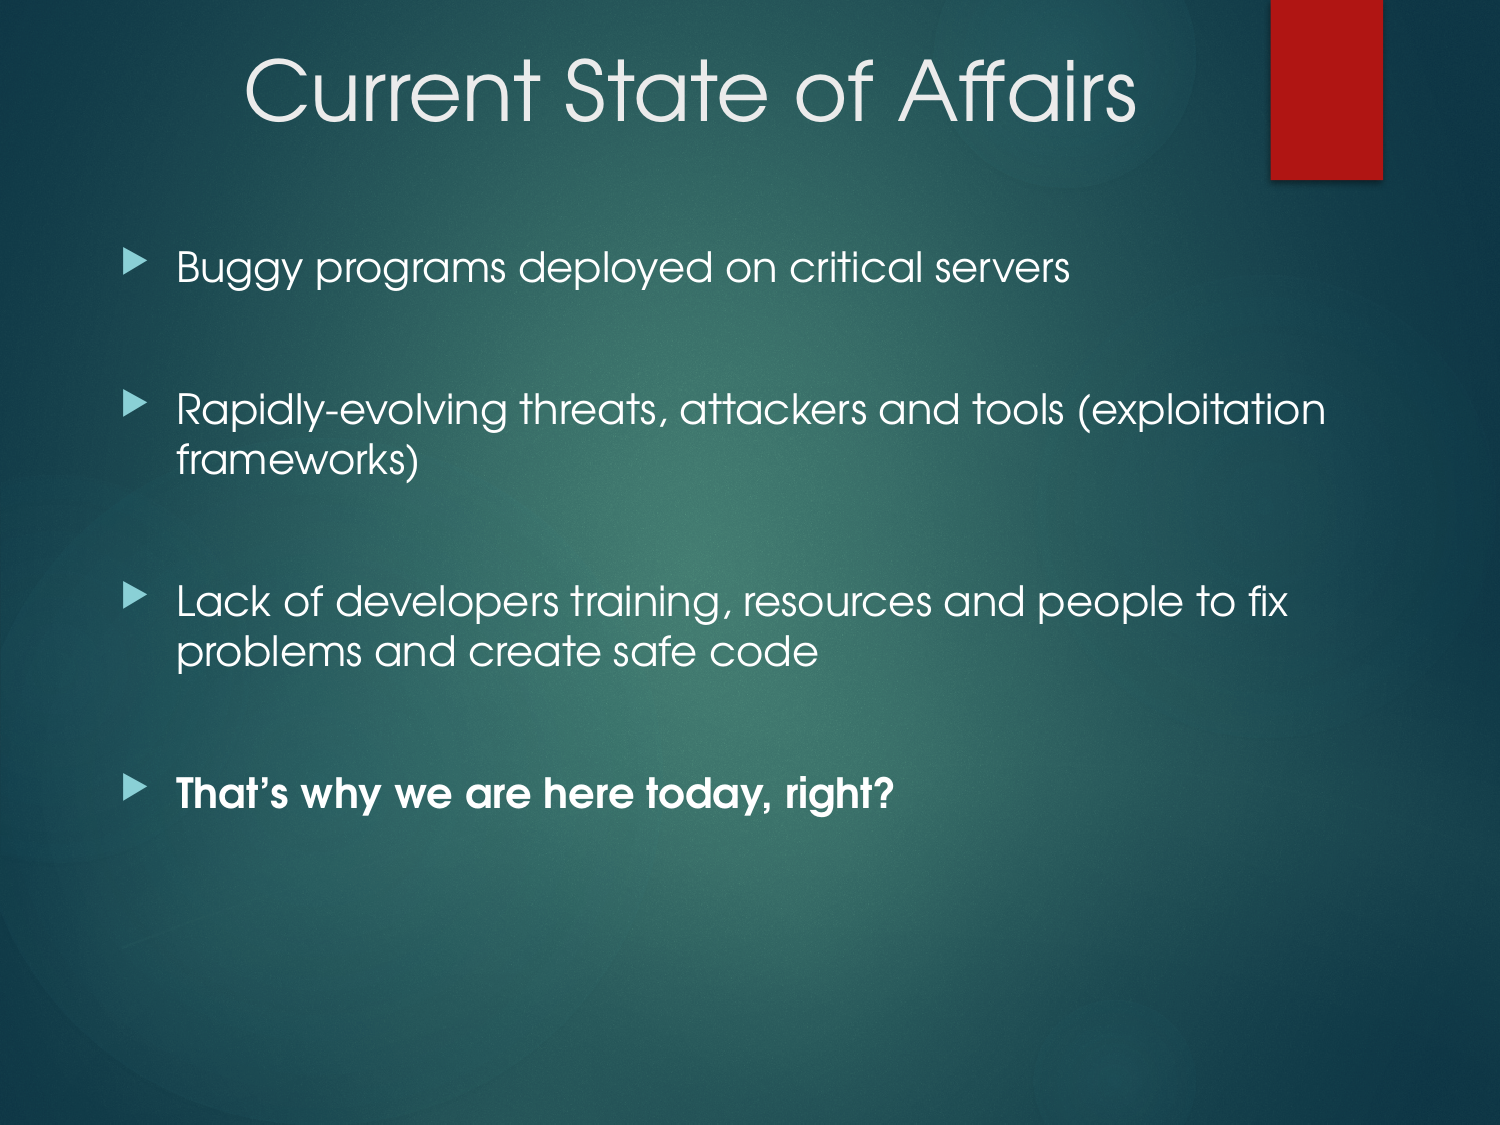

# Current State of Affairs
Buggy programs deployed on critical servers

Rapidly-evolving threats, attackers and tools (exploitation frameworks)

Lack of developers training, resources and people to fix problems and create safe code

That’s why we are here today, right?